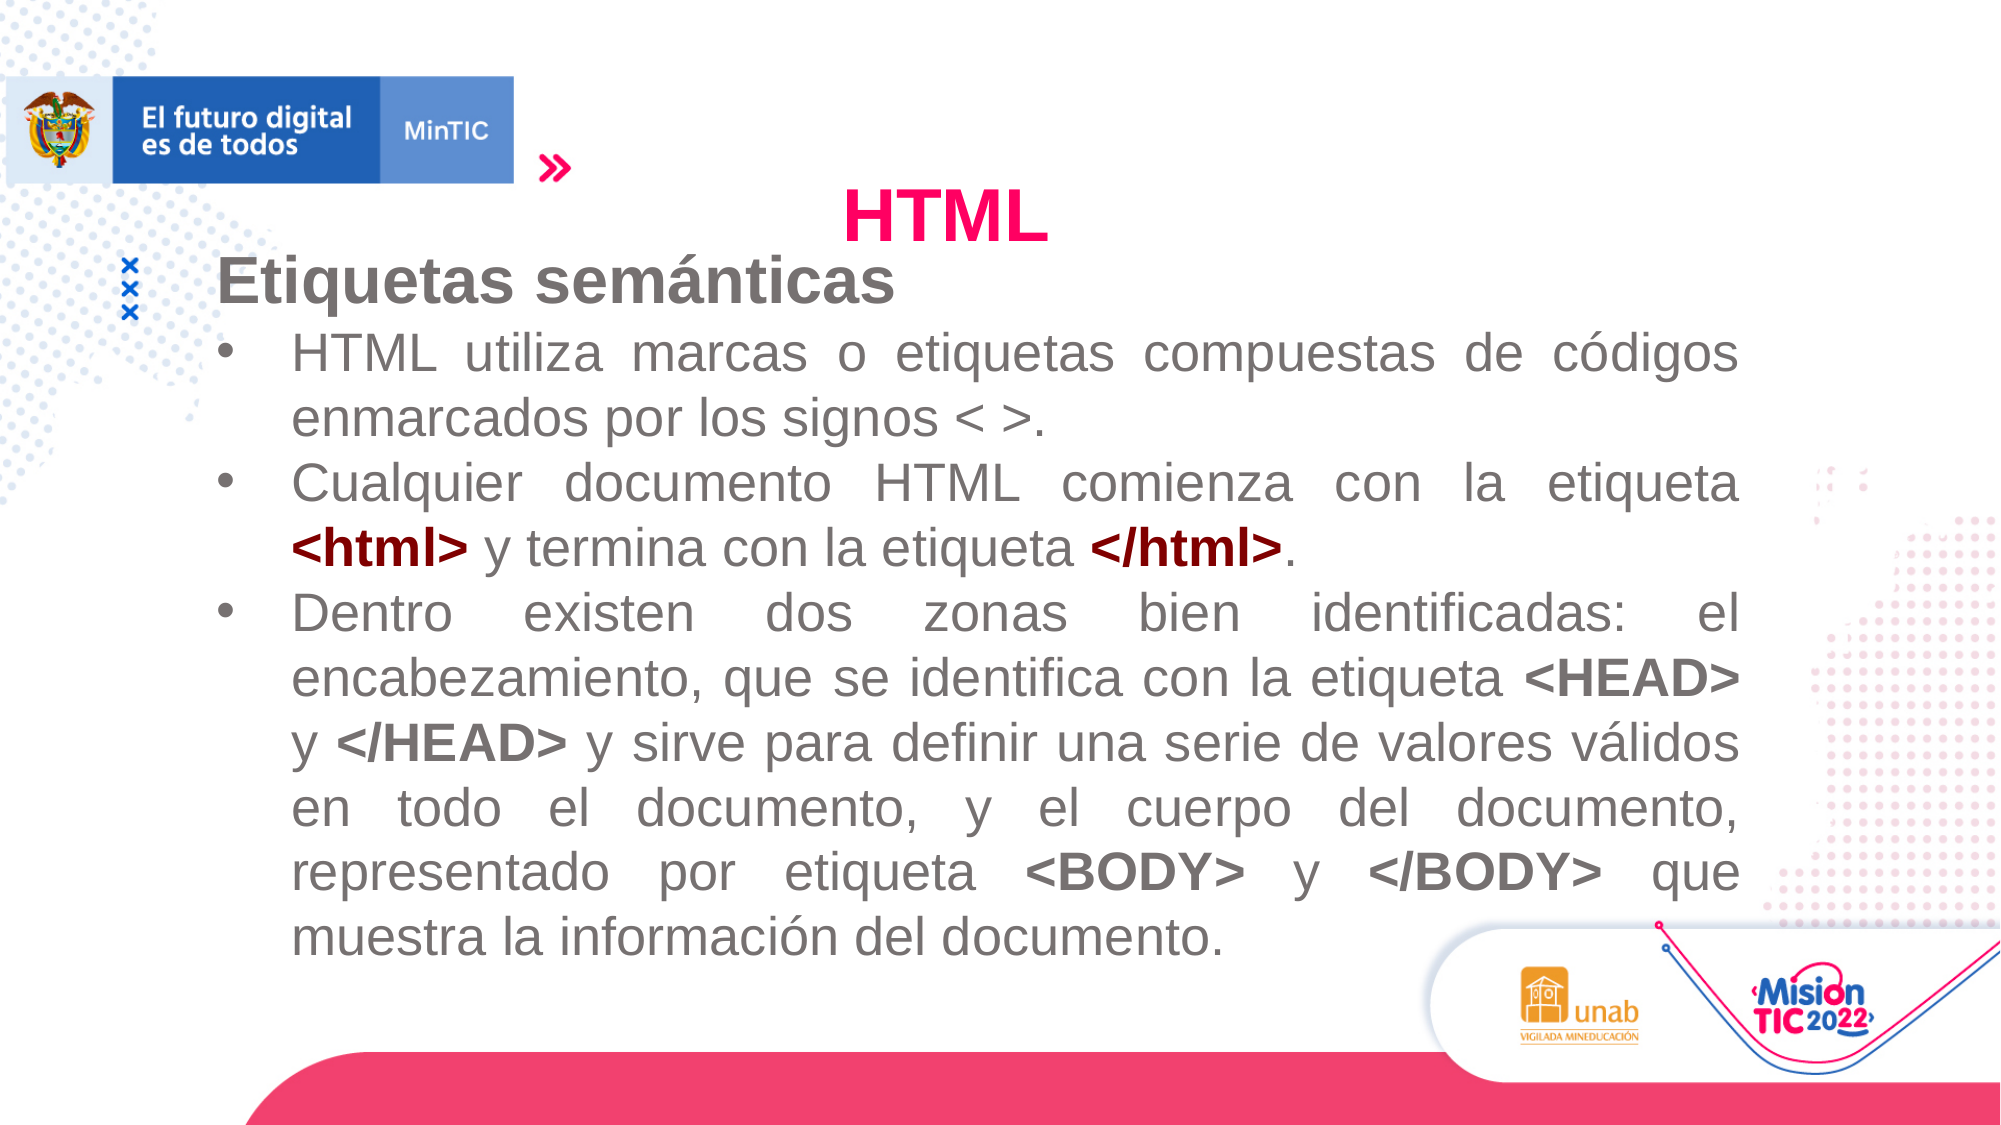

HTML
Etiquetas semánticas
HTML utiliza marcas o etiquetas compuestas de códigos enmarcados por los signos < >.
Cualquier documento HTML comienza con la etiqueta <html> y termina con la etiqueta </html>.
Dentro existen dos zonas bien identificadas: el encabezamiento, que se identifica con la etiqueta <HEAD> y </HEAD> y sirve para definir una serie de valores válidos en todo el documento, y el cuerpo del documento, representado por etiqueta <BODY> y </BODY> que muestra la información del documento.